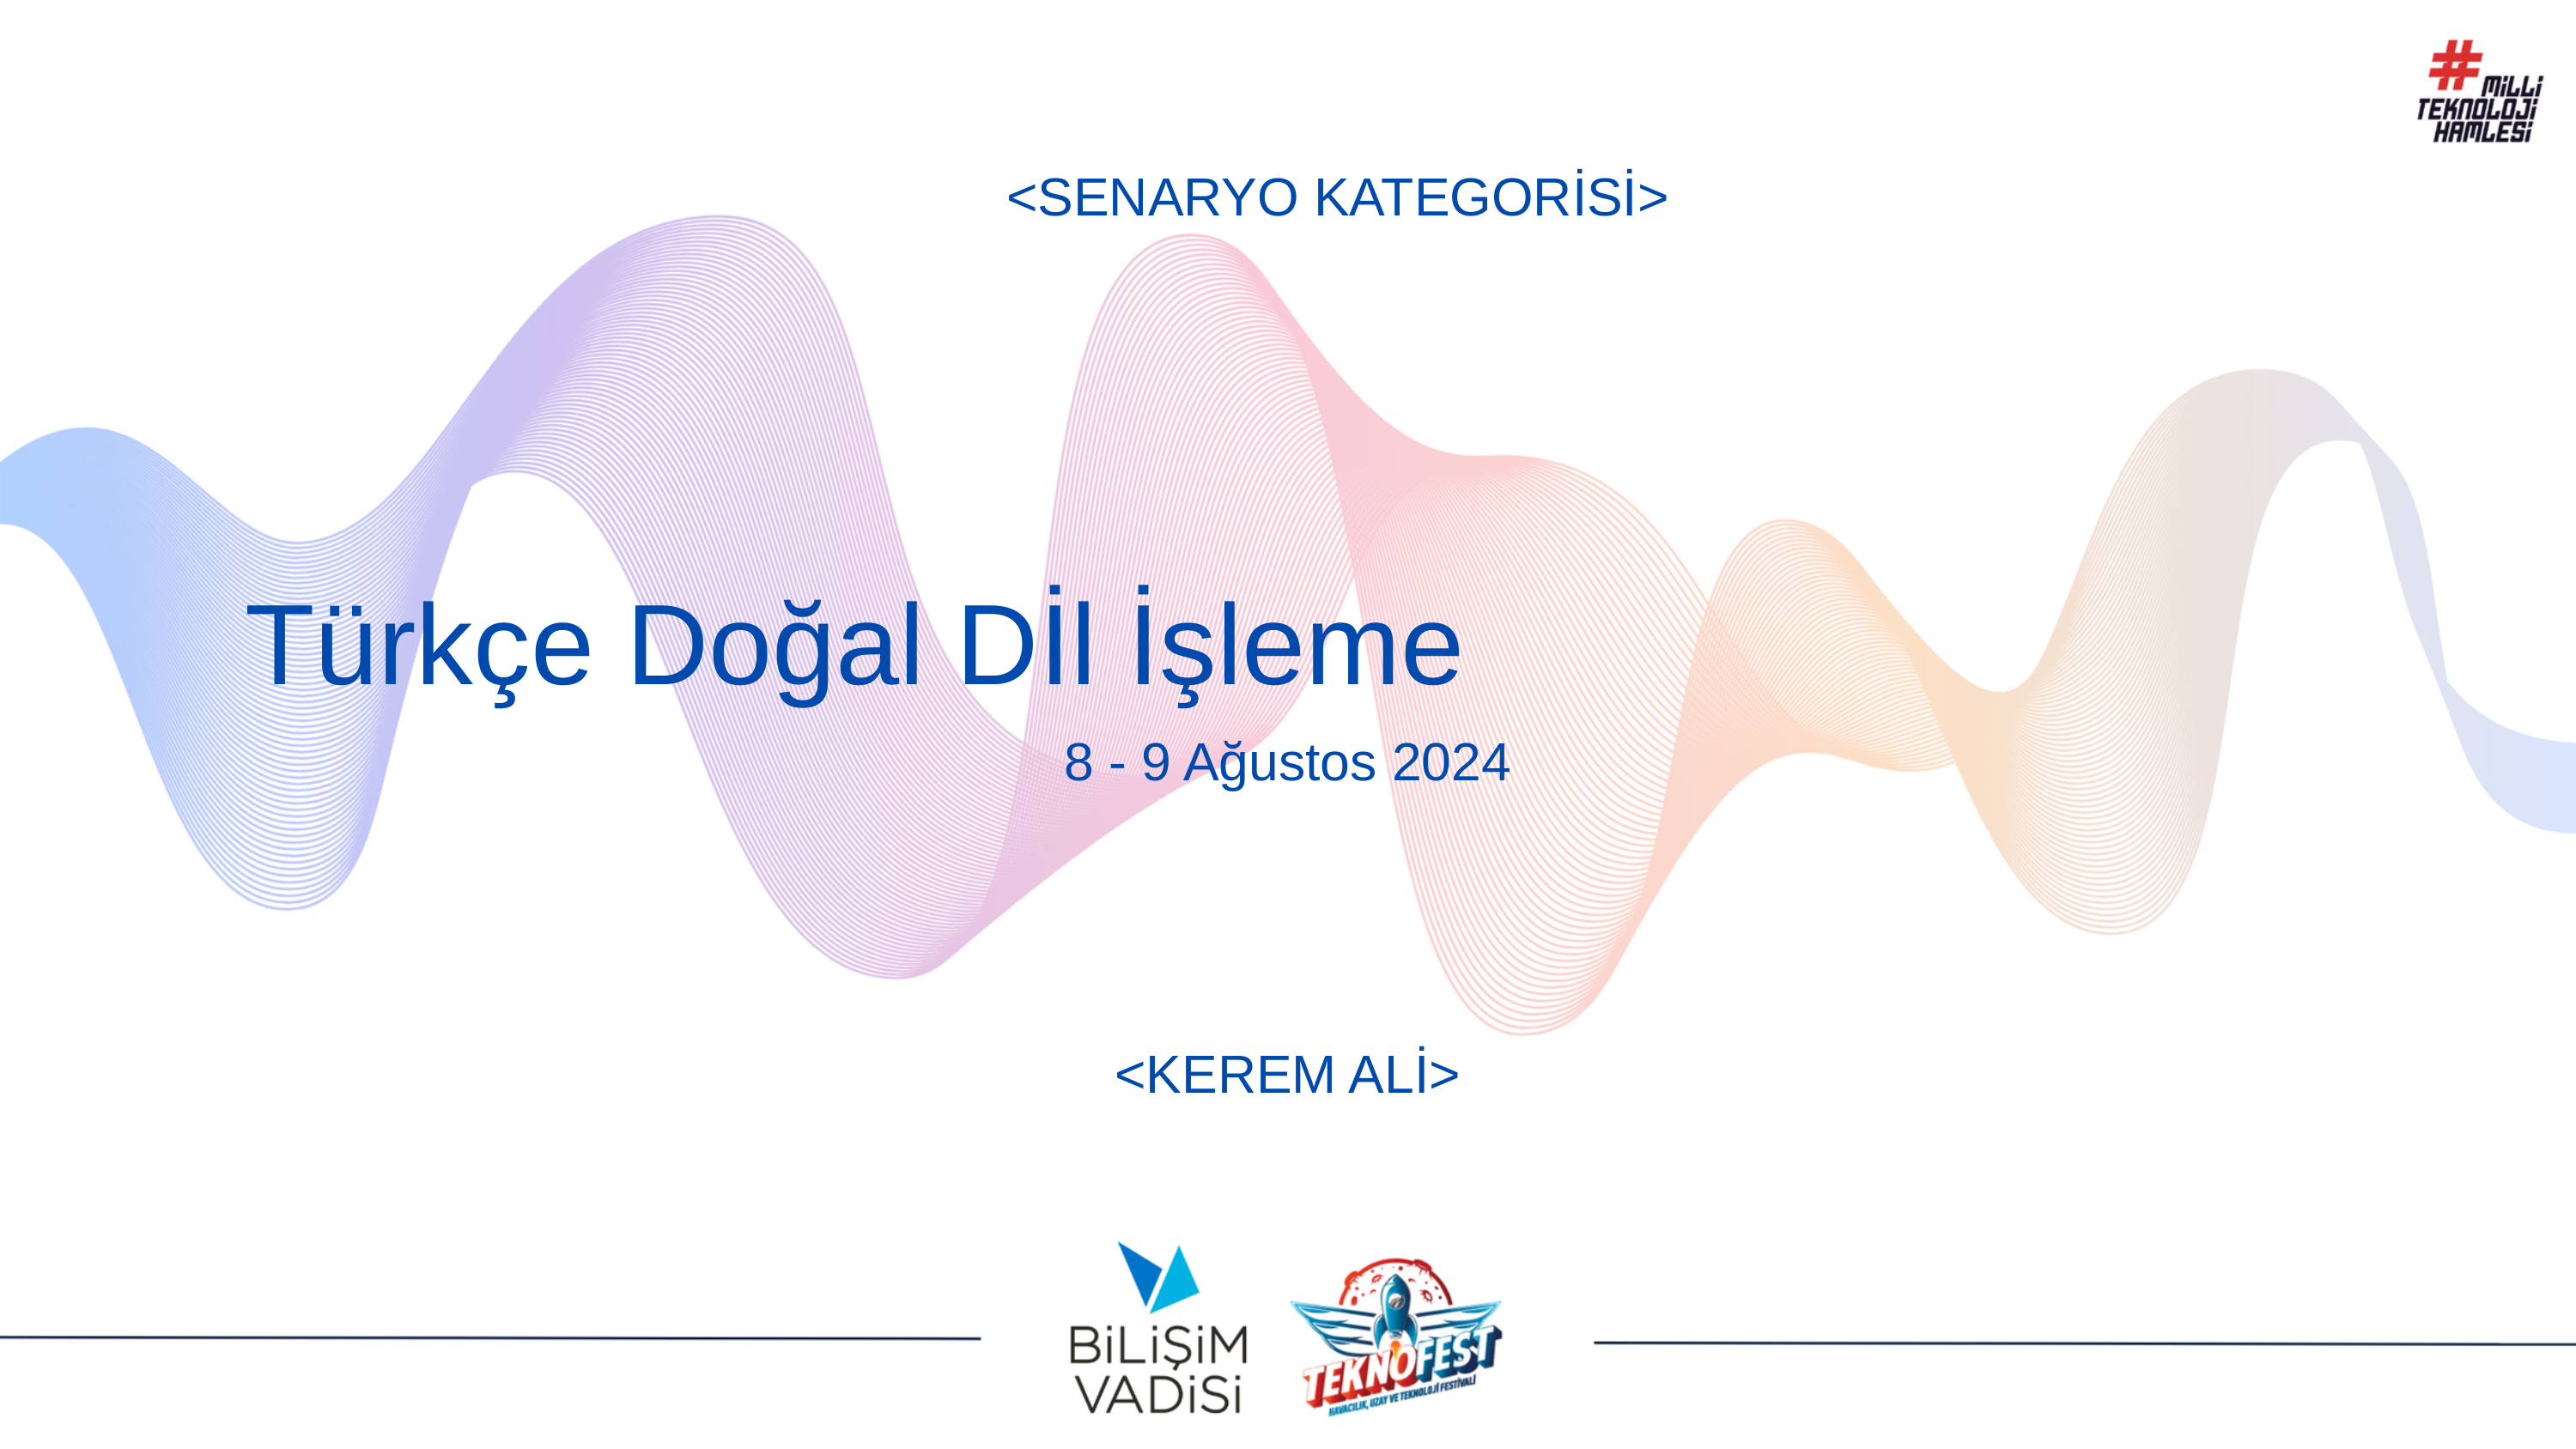

<SENARYO KATEGORİSİ>
Türkçe Doğal Dİl İşleme
8 - 9 Ağustos 2024
<KEREM ALİ>